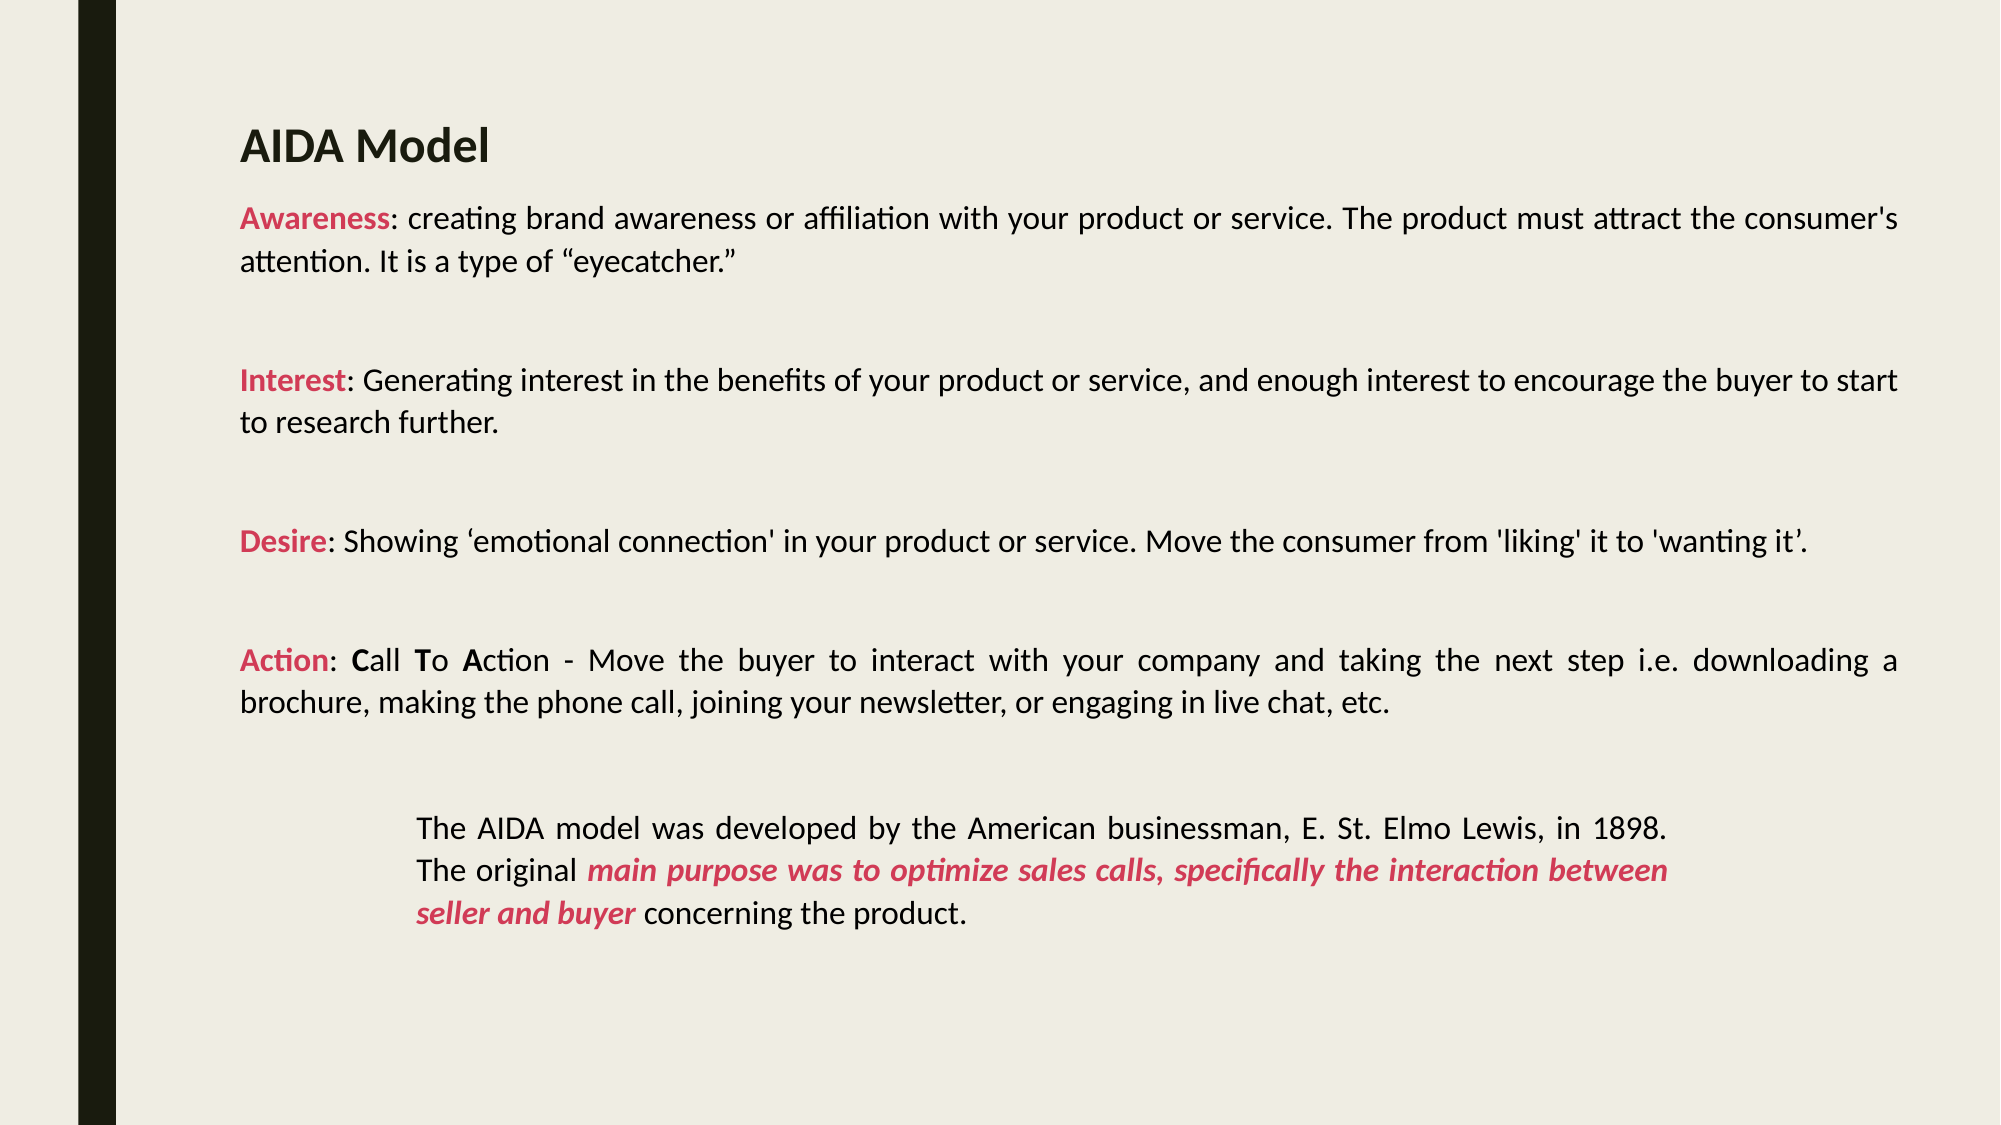

# AIDA Model
Awareness: creating brand awareness or affiliation with your product or service. The product must attract the consumer's attention. It is a type of “eyecatcher.”

Interest: Generating interest in the benefits of your product or service, and enough interest to encourage the buyer to start to research further.

Desire: Showing ‘emotional connection' in your product or service. Move the consumer from 'liking' it to 'wanting it’.

Action: Call To Action - Move the buyer to interact with your company and taking the next step i.e. downloading a brochure, making the phone call, joining your newsletter, or engaging in live chat, etc.
The AIDA model was developed by the American businessman, E. St. Elmo Lewis, in 1898. The original main purpose was to optimize sales calls, specifically the interaction between seller and buyer concerning the product.